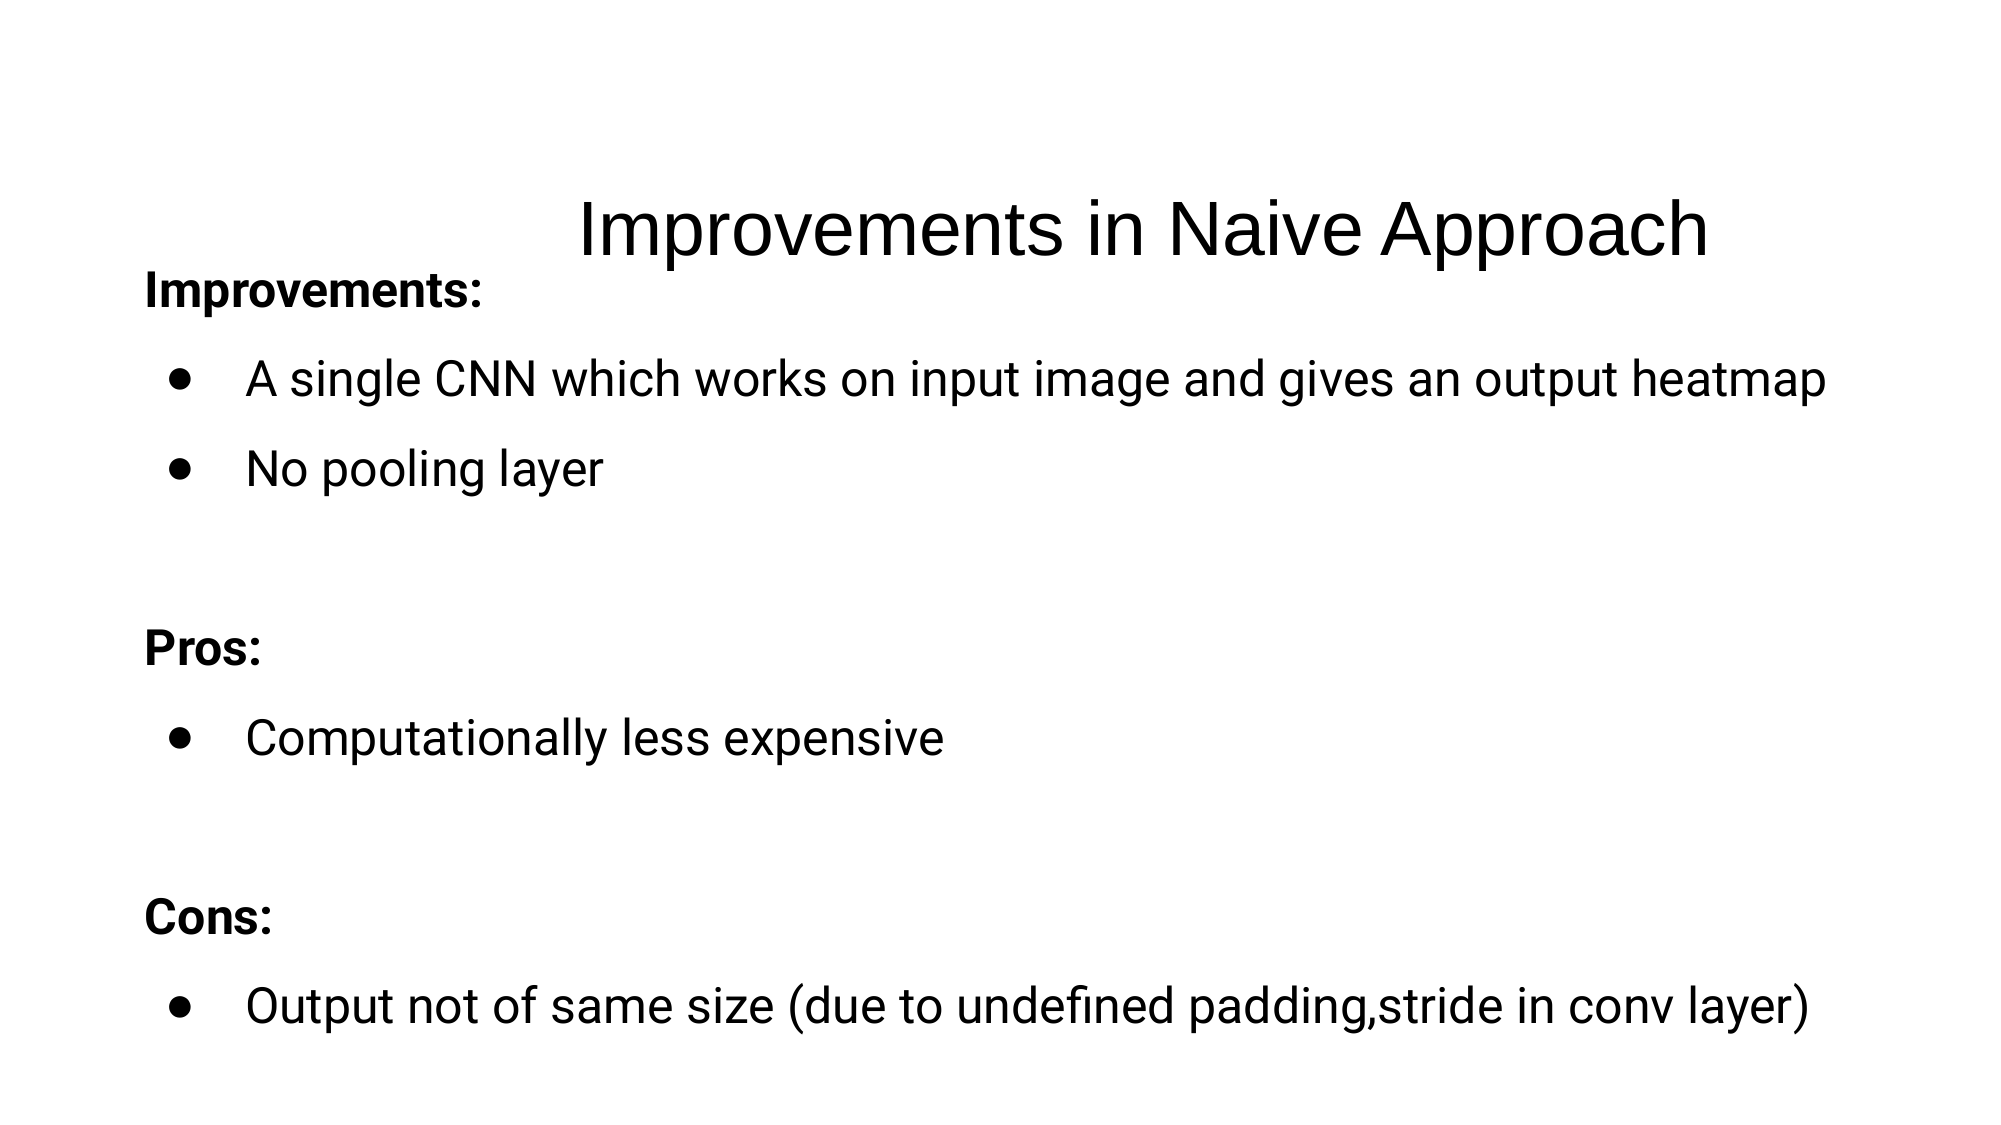

# Improvements in Naive Approach
Improvements:
A single CNN which works on input image and gives an output heatmap
No pooling layer

Pros:
Computationally less expensive

Cons:
Output not of same size (due to undefined padding,stride in conv layer)